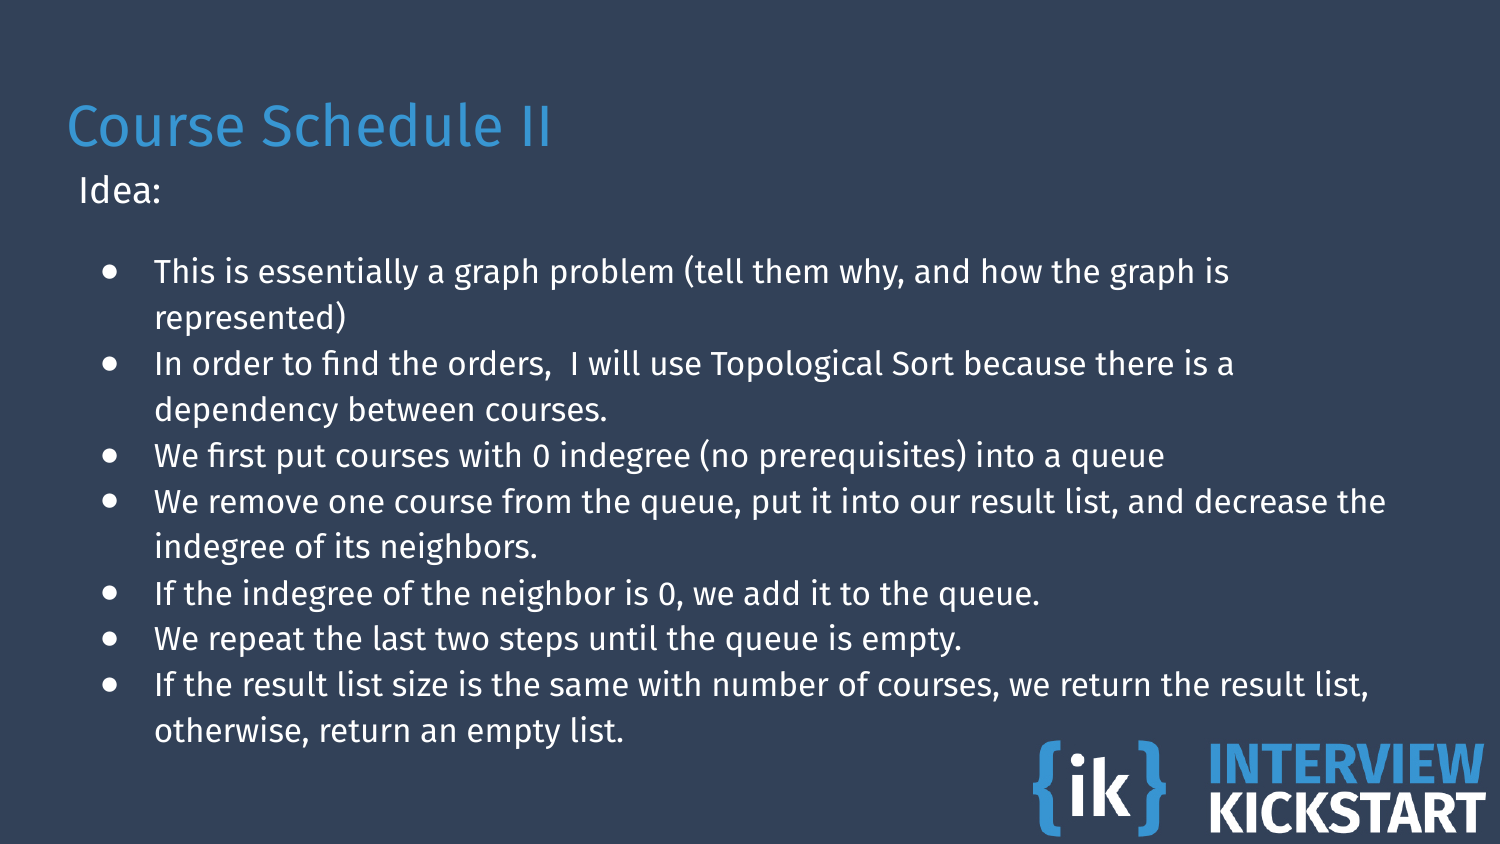

# Course Schedule II
Idea:
This is essentially a graph problem (tell them why, and how the graph is represented)
In order to find the orders,  I will use Topological Sort because there is a dependency between courses.
We first put courses with 0 indegree (no prerequisites) into a queue
We remove one course from the queue, put it into our result list, and decrease the indegree of its neighbors.
If the indegree of the neighbor is 0, we add it to the queue.
We repeat the last two steps until the queue is empty.
If the result list size is the same with number of courses, we return the result list, otherwise, return an empty list.